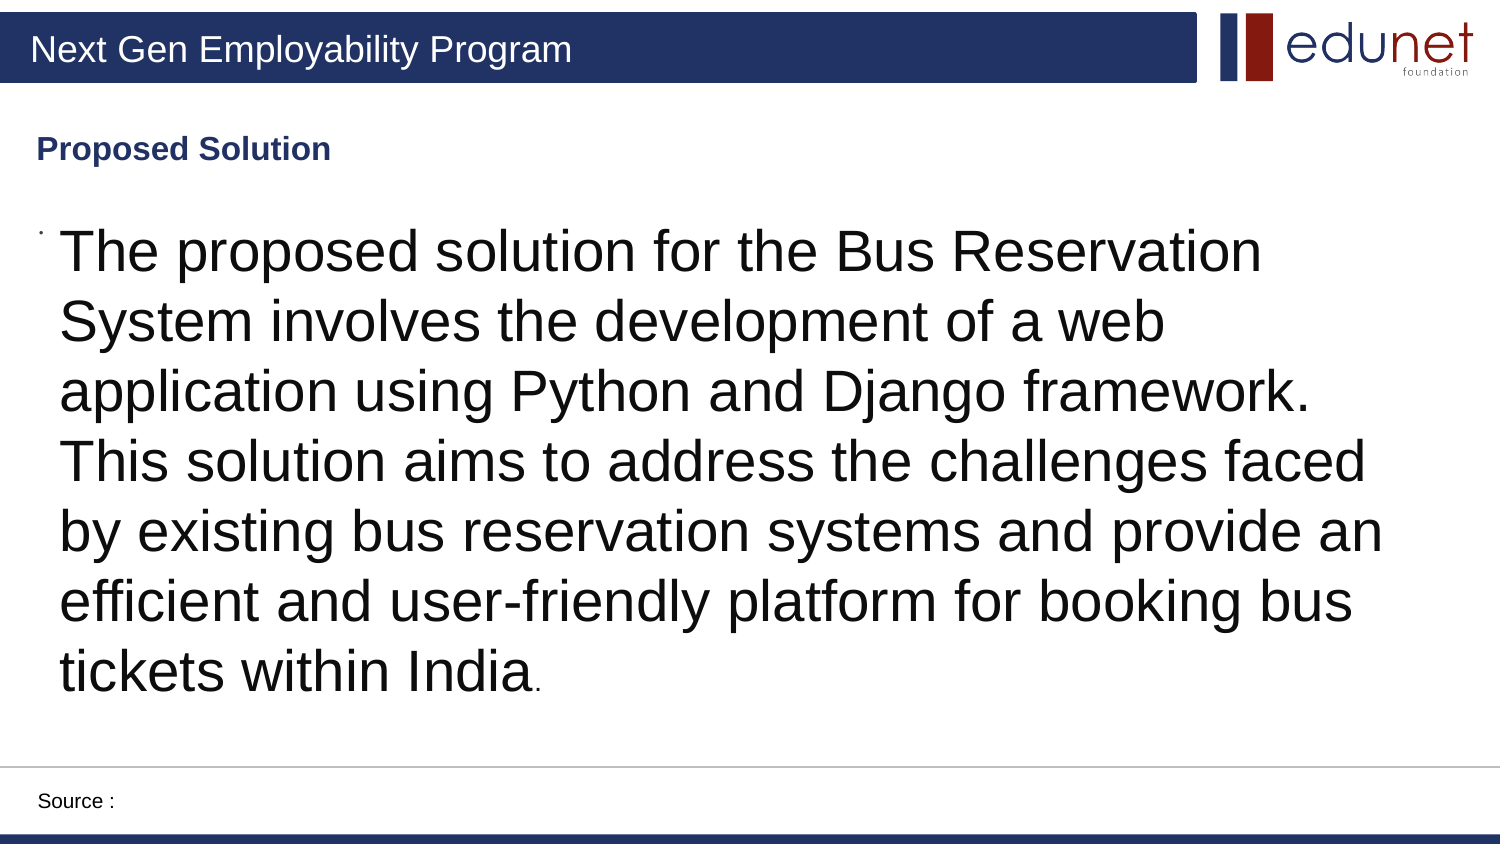

Proposed Solution
.
The proposed solution for the Bus Reservation System involves the development of a web application using Python and Django framework. This solution aims to address the challenges faced by existing bus reservation systems and provide an efficient and user-friendly platform for booking bus tickets within India.
Source :